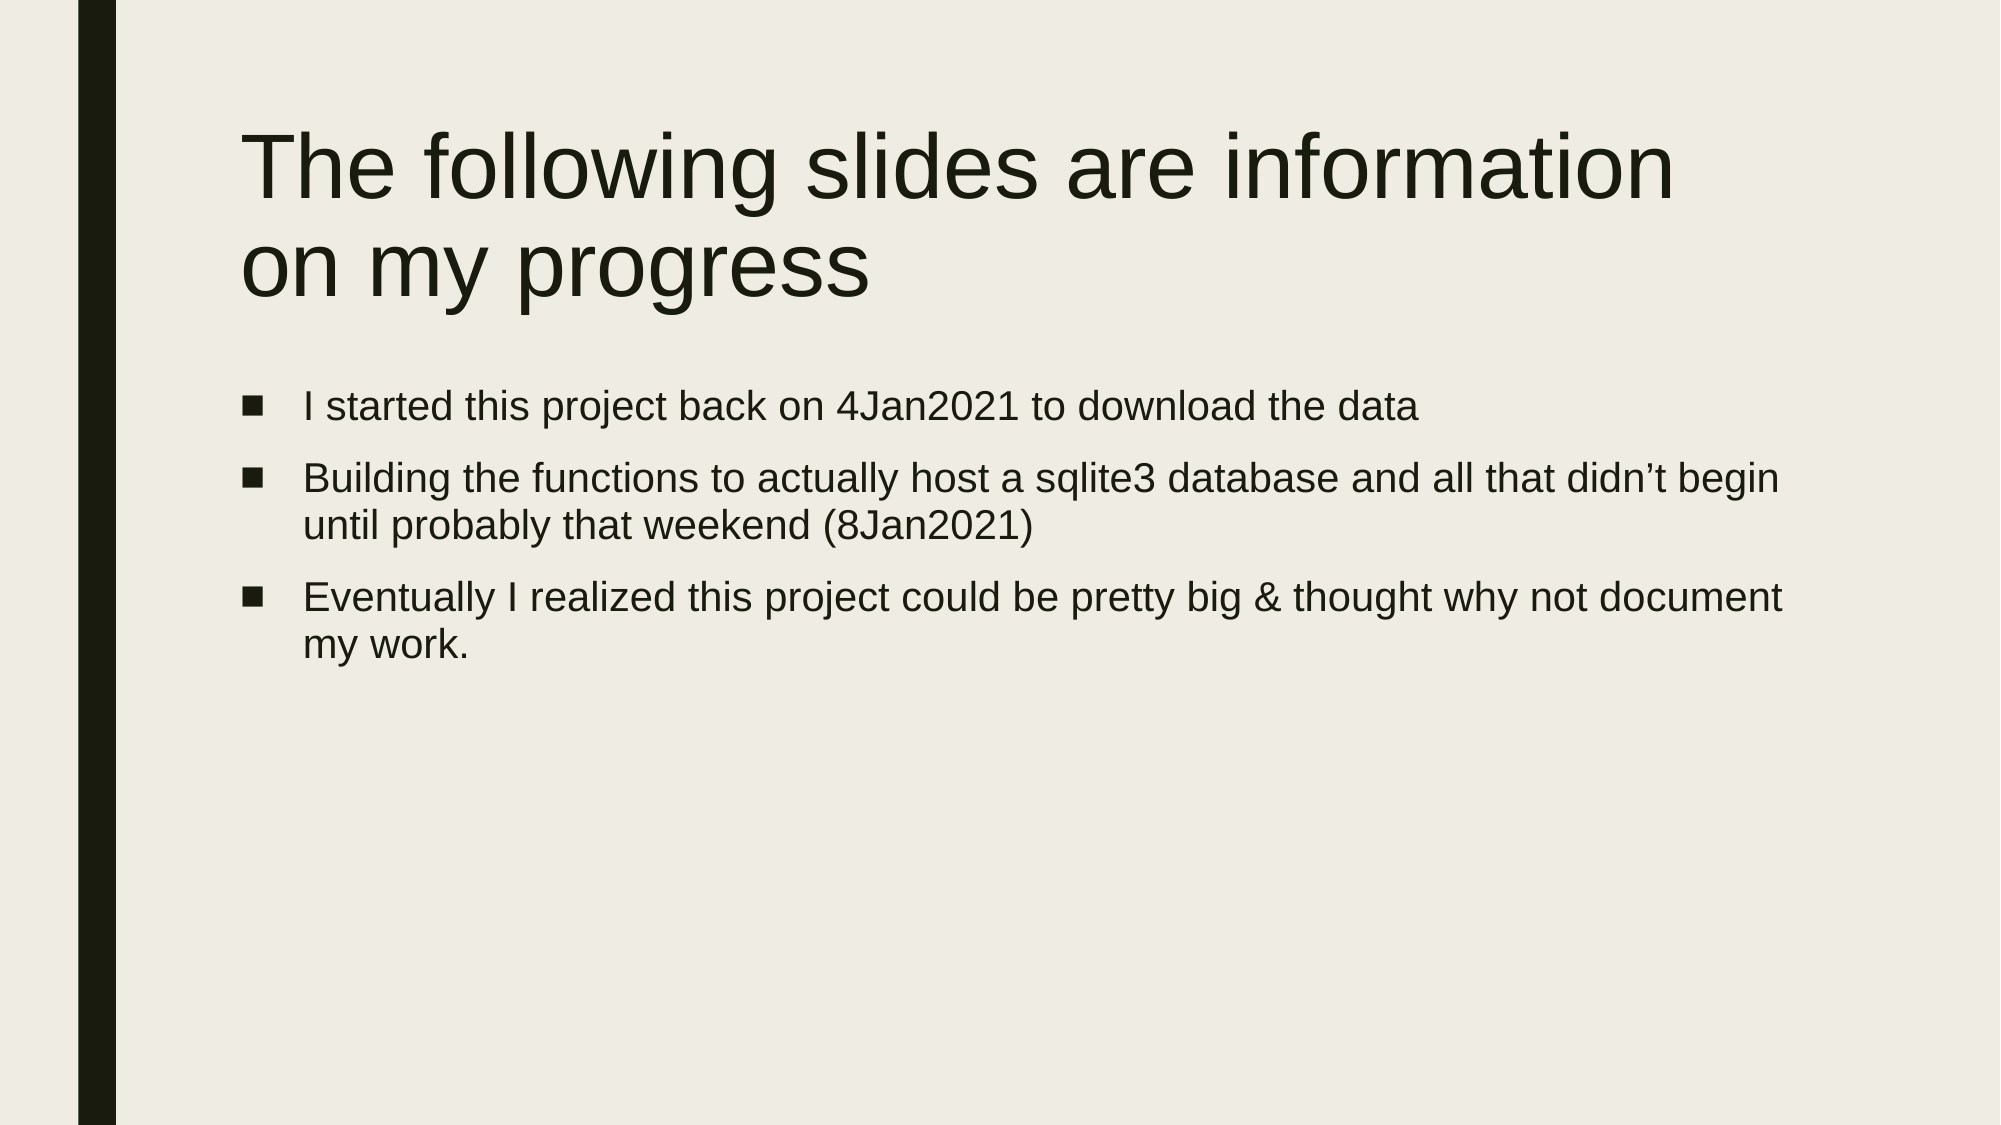

# The following slides are information on my progress
I started this project back on 4Jan2021 to download the data
Building the functions to actually host a sqlite3 database and all that didn’t begin until probably that weekend (8Jan2021)
Eventually I realized this project could be pretty big & thought why not document my work.